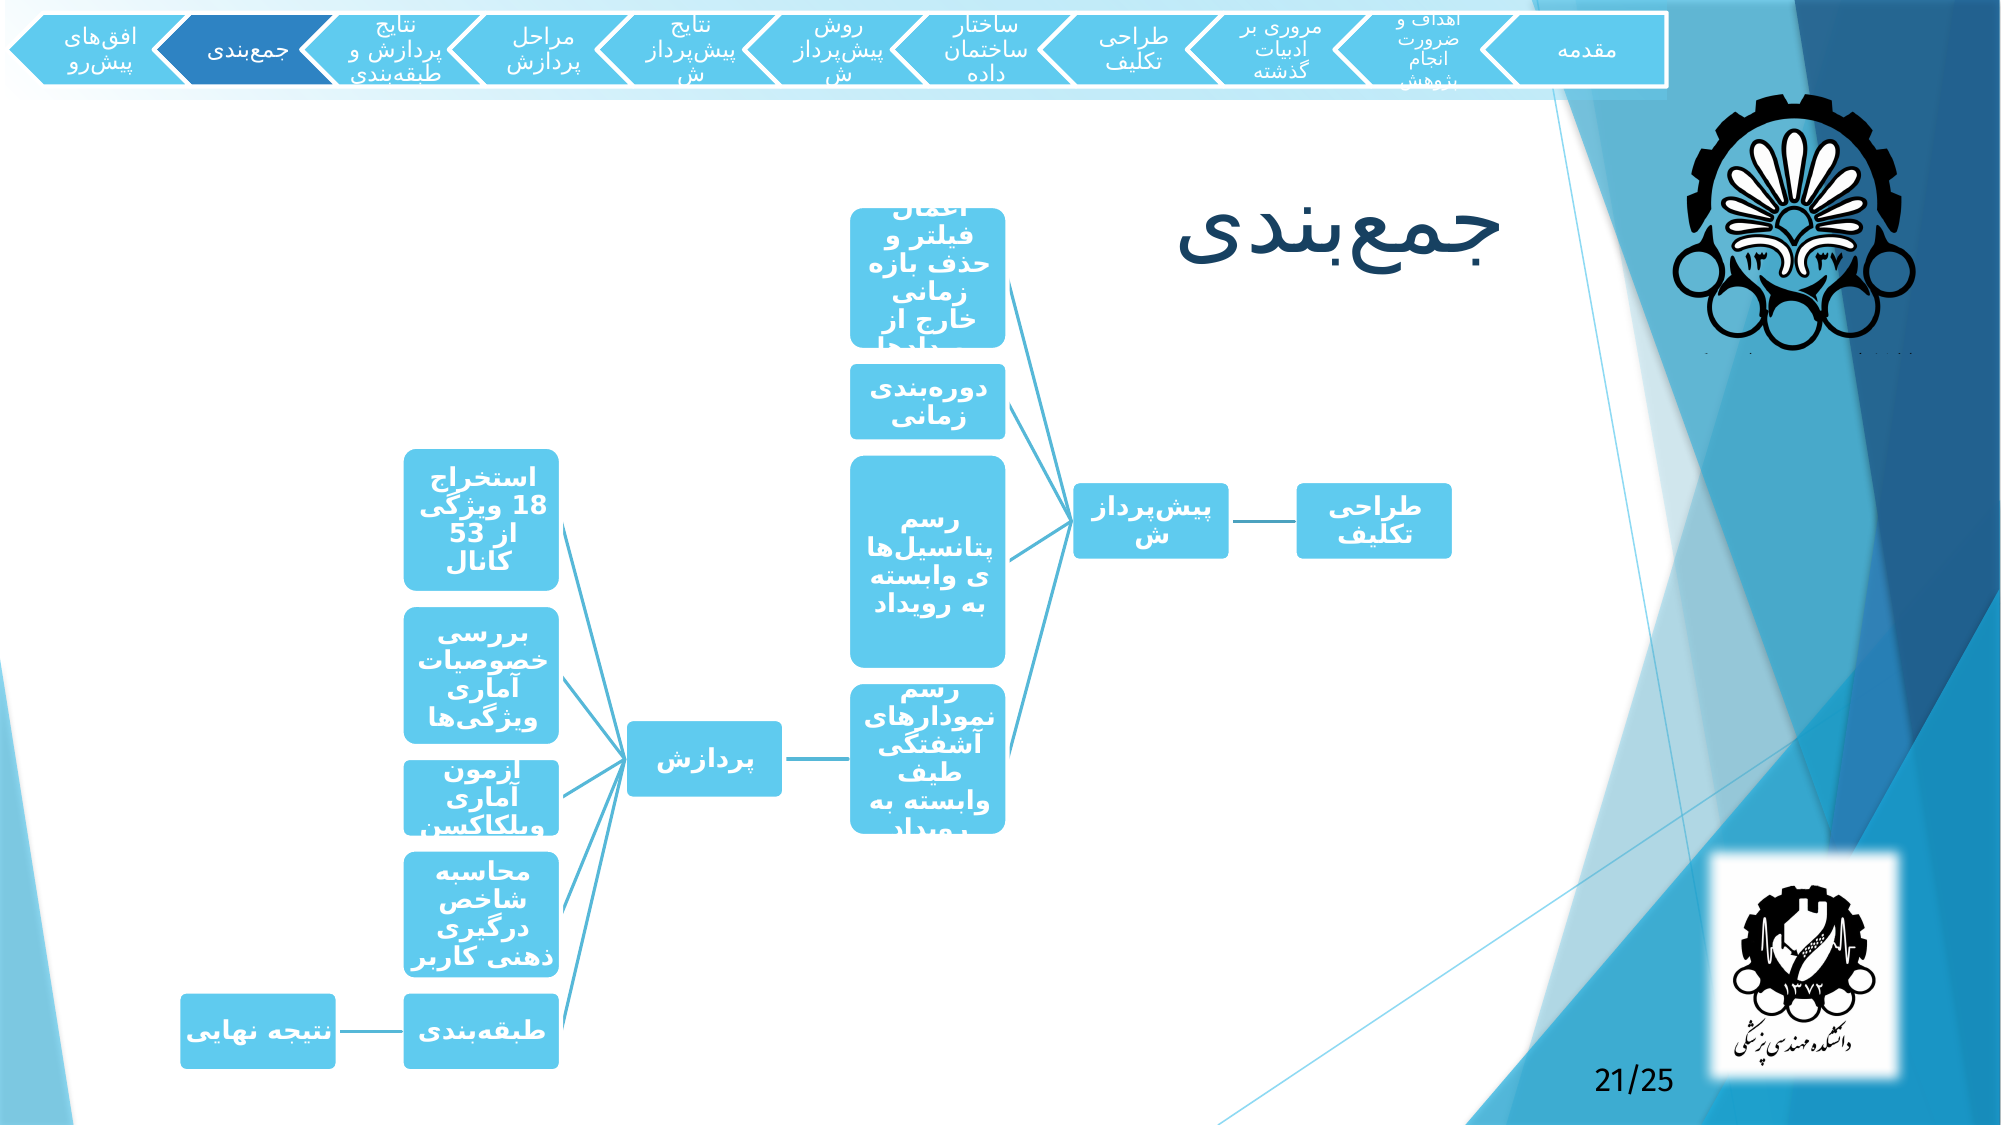

مقدمه
اهداف و ضرورت انجام پژوهش
مروری بر ادبیات گذشته
طراحی تکلیف
ساختار ساختمان داده
روش پیش‌پردازش
نتایج پیش‌پردازش
مراحل پردازش
نتایج پردازش و طبقه‌بندی
جمع‌بندی
افق‌های پیش‌رو
# جمع‌بندی
طراحی تکلیف

پیش‌پردازش

اعمال فیلتر و حذف بازه زمانی خارج از رویدادها

دوره‌بندی زمانی

رسم پتانسیل‌های وابسته به رویداد

رسم نمودارهای آشفتگی طیف وابسته به رویداد

پردازش

استخراج 18 ویژگی از 53 کانال

بررسی خصوصیات آماری ویژگی‌ها

آزمون آماری ویلکاکسن

محاسبه شاخص درگیری ذهنی کاربر

طبقه‌بندی

نتیجه نهایی
21/25